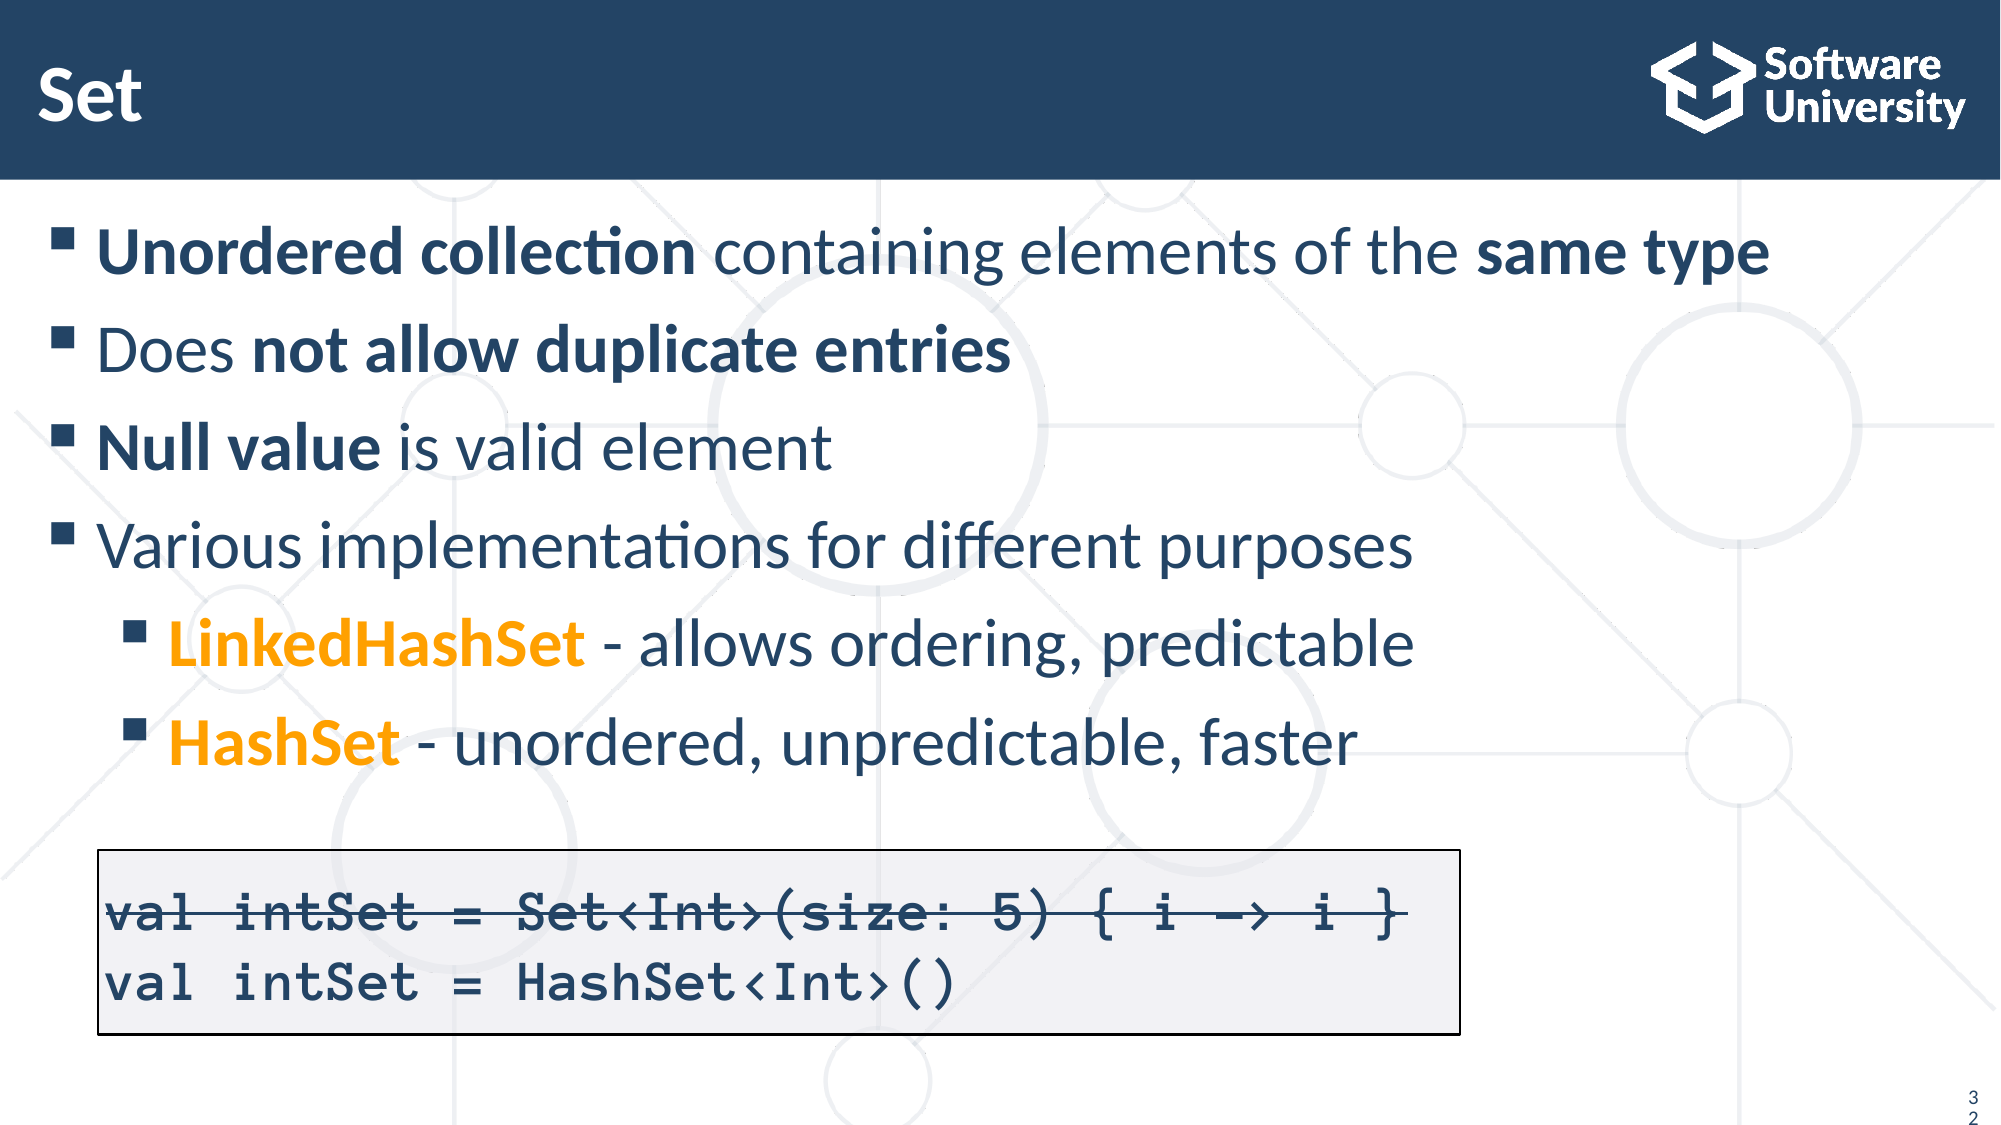

# Set
Unordered collection containing elements of the same type
Does not allow duplicate entries
Null value is valid element
Various implementations for different purposes
LinkedHashSet - allows ordering, predictable
HashSet - unordered, unpredictable, faster
val intSet = Set<Int>(size: 5) { i -> i }
val intSet = HashSet<Int>()

32